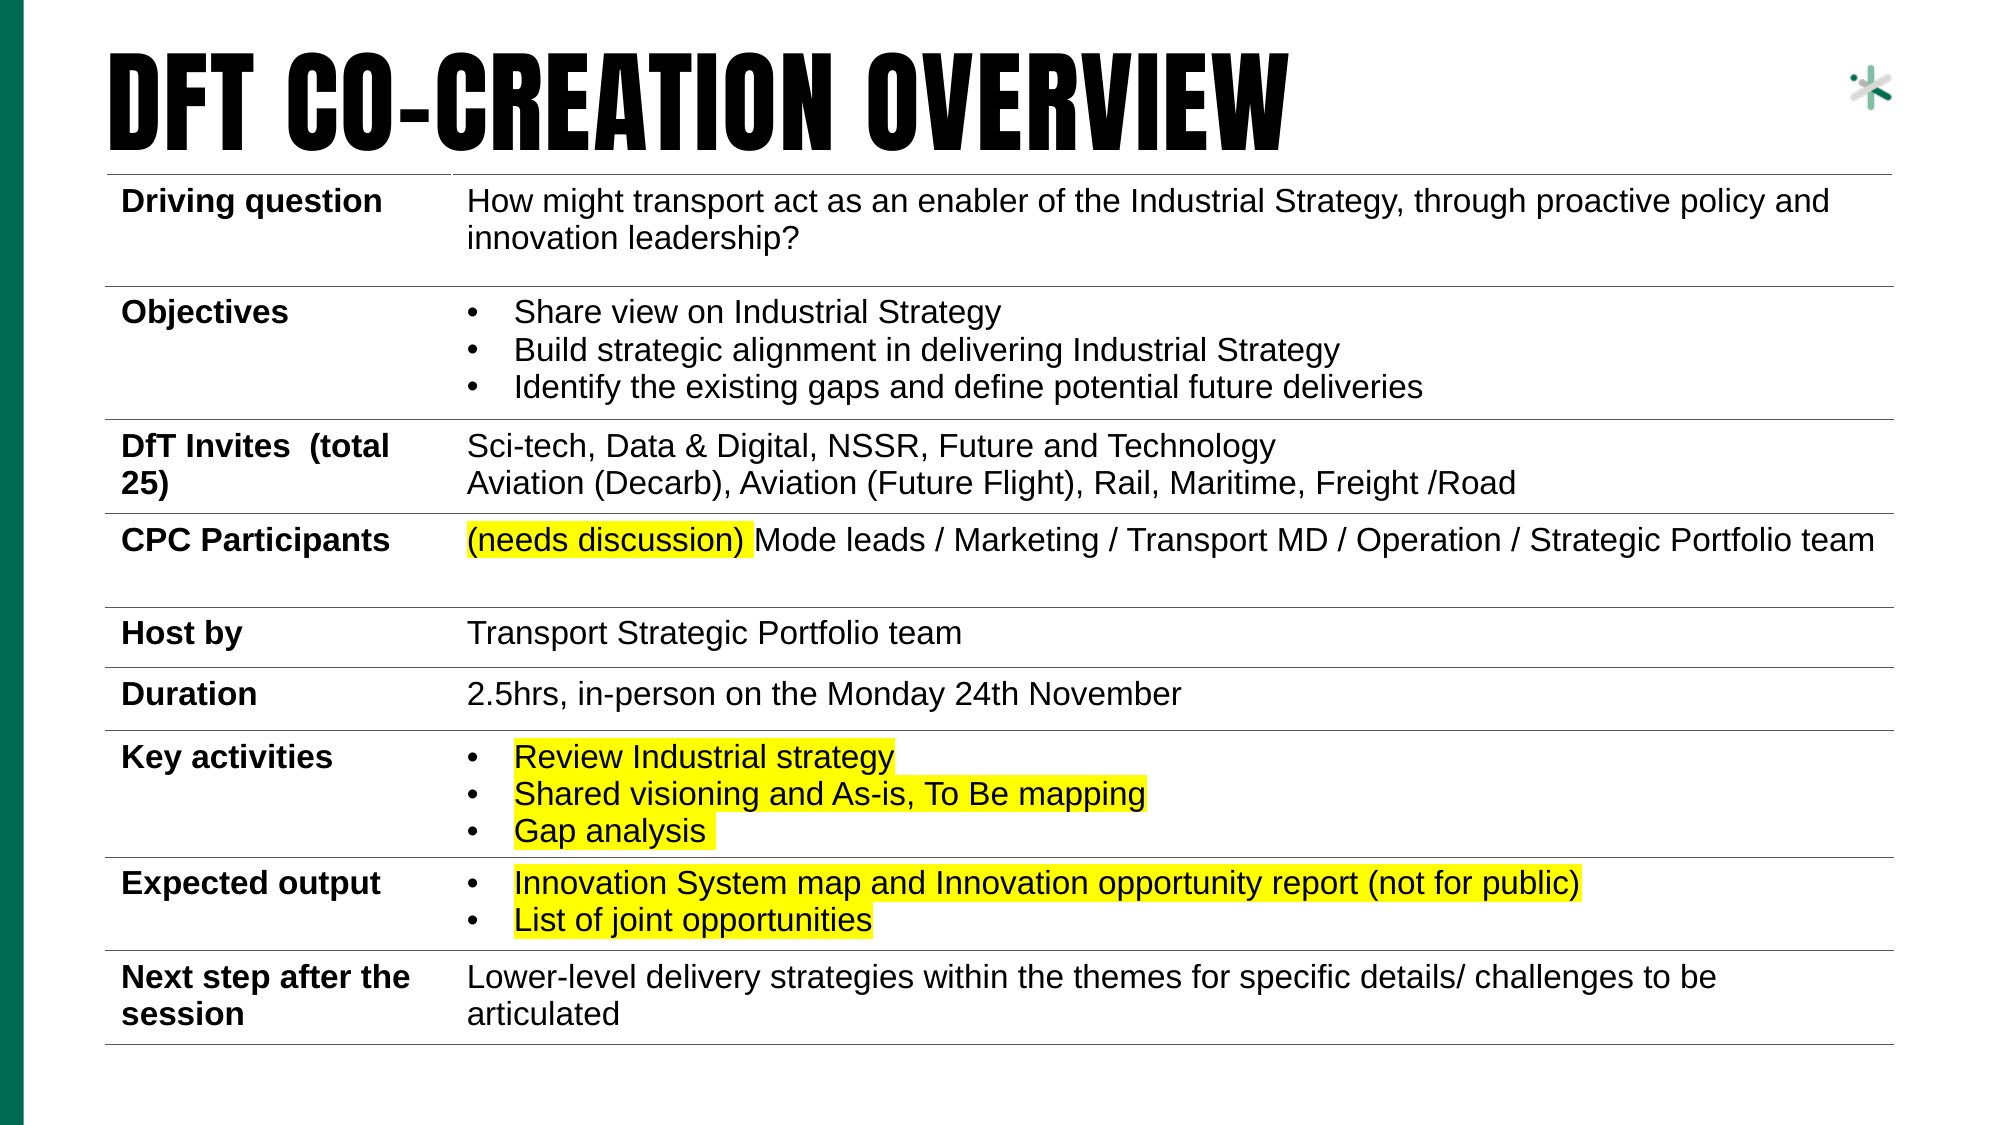

# Dft co-creation overview
| Driving question | How might transport act as an enabler of the Industrial Strategy, through proactive policy and innovation leadership? |
| --- | --- |
| Objectives | Share view on Industrial Strategy Build strategic alignment in delivering Industrial Strategy Identify the existing gaps and define potential future deliveries |
| DfT Invites (total 25) | Sci-tech, Data & Digital, NSSR, Future and Technology Aviation (Decarb), Aviation (Future Flight), Rail, Maritime, Freight /Road |
| CPC Participants | (needs discussion) Mode leads / Marketing / Transport MD / Operation / Strategic Portfolio team |
| Host by | Transport Strategic Portfolio team |
| Duration | 2.5hrs, in-person on the Monday 24th November |
| Key activities | Review Industrial strategy Shared visioning and As-is, To Be mapping Gap analysis |
| Expected output | Innovation System map and Innovation opportunity report (not for public) List of joint opportunities |
| Next step after the session | Lower-level delivery strategies within the themes for specific details/ challenges to be articulated |